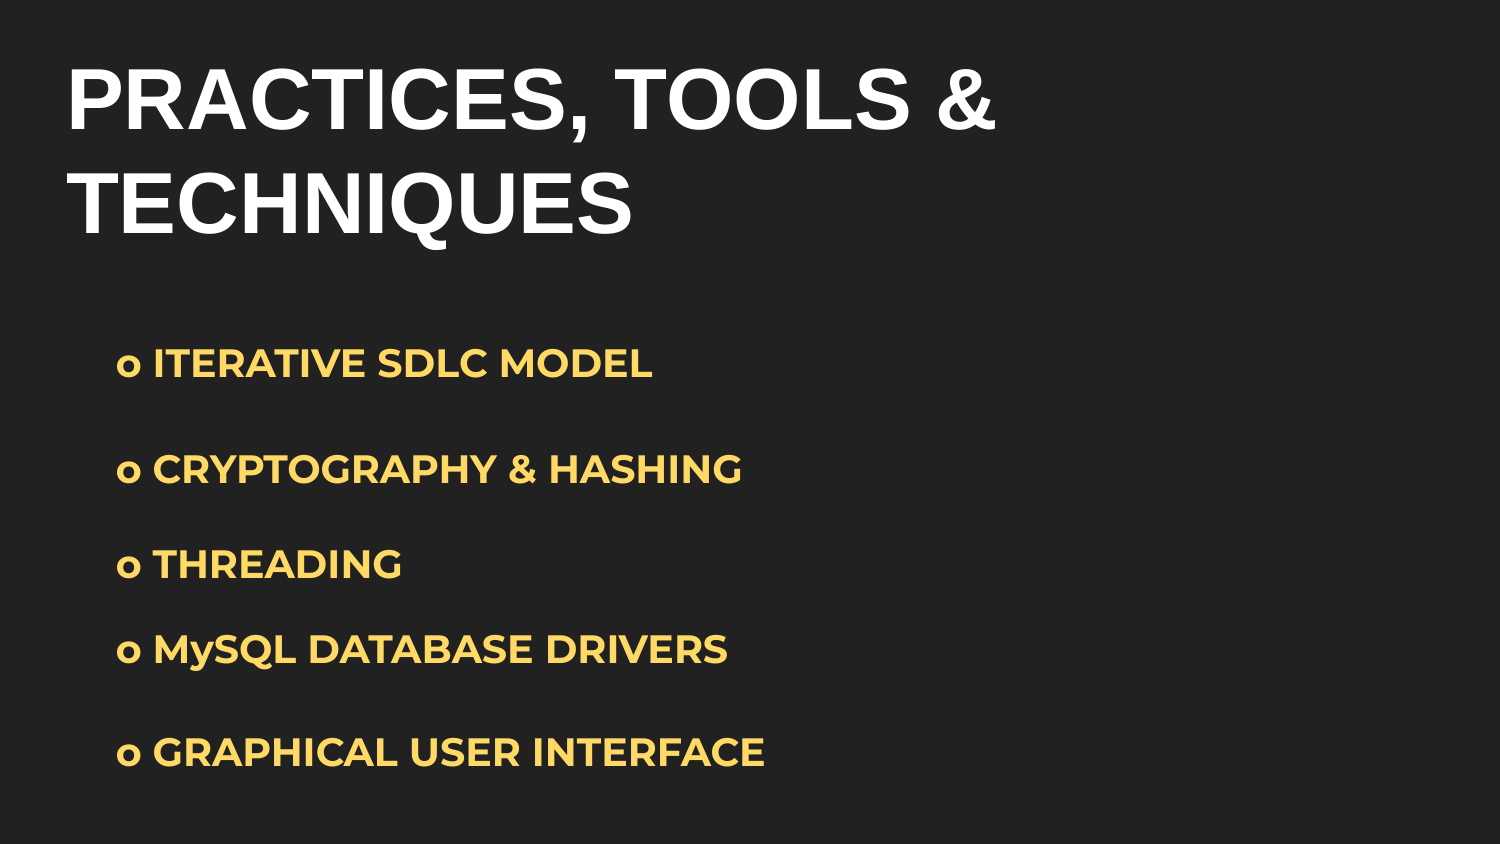

# PRACTICES, TOOLS & TECHNIQUES

o ITERATIVE SDLC MODEL
o CRYPTOGRAPHY & HASHING
o THREADING
o MySQL DATABASE DRIVERS
o GRAPHICAL USER INTERFACE